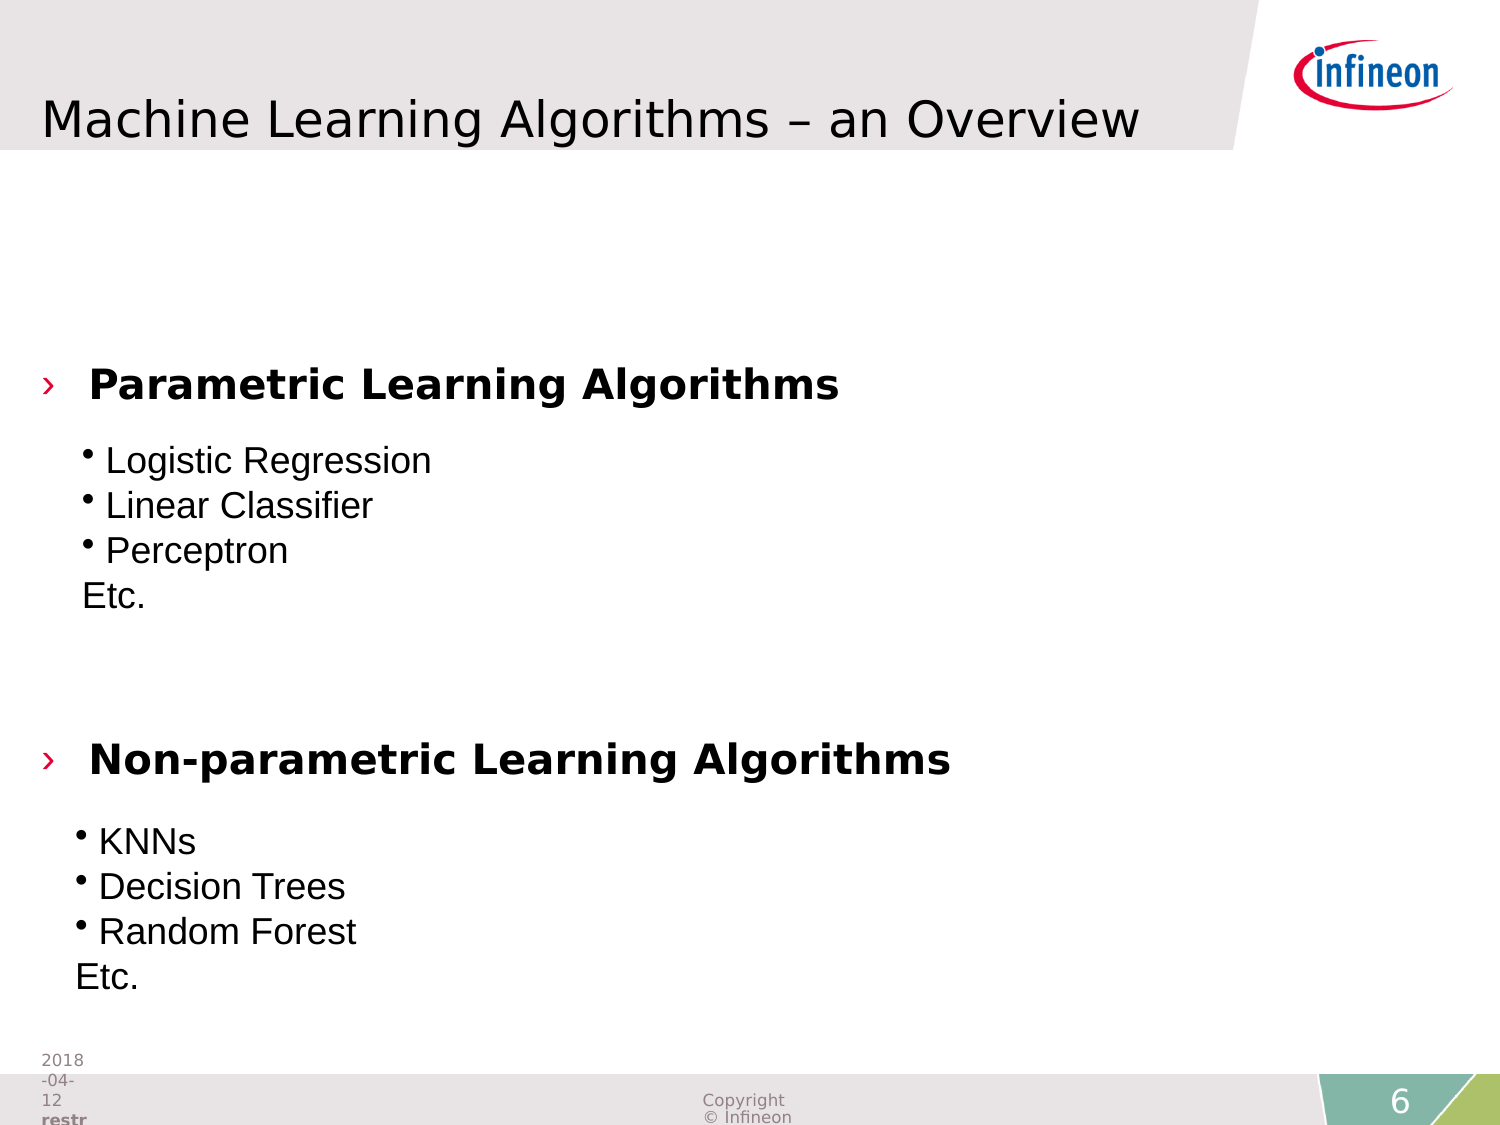

# Machine Learning Algorithms – an Overview

Parametric Learning Algorithms

Non-parametric Learning Algorithms

 Logistic Regression
 Linear Classifier
 Perceptron
Etc.

 KNNs
 Decision Trees
 Random Forest
Etc.
2018-04-12   restricted
Copyright © Infineon Technologies AG 2018. All rights reserved.
6